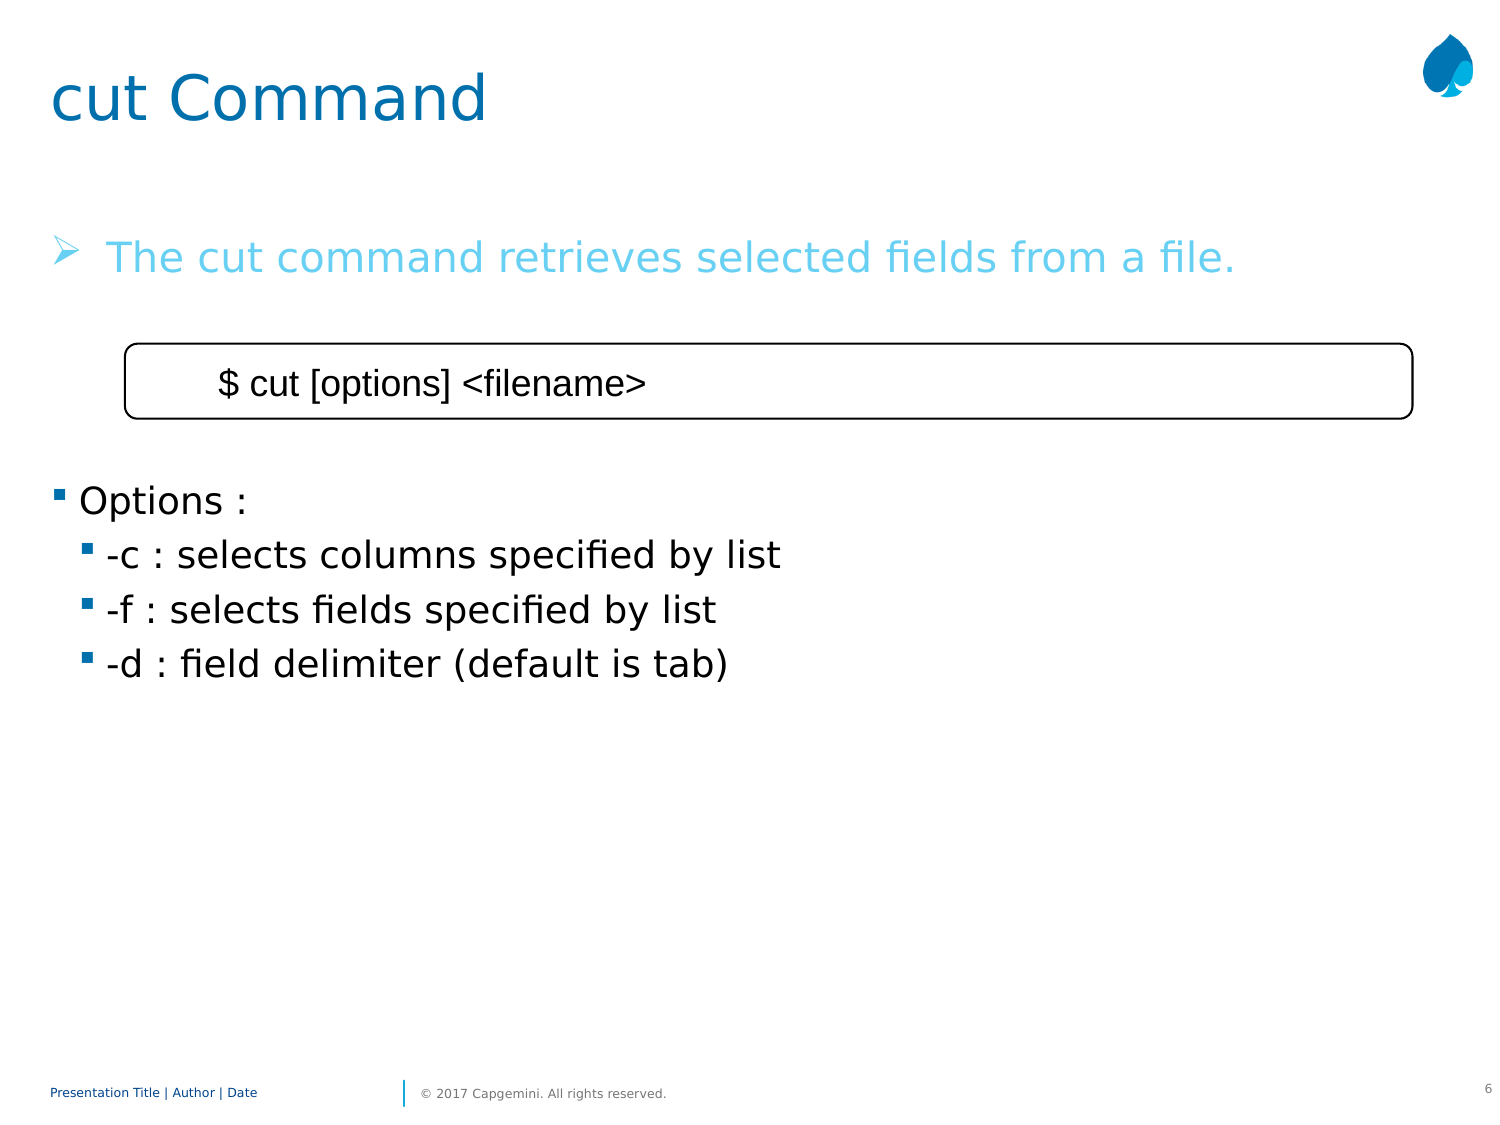

# cut Command
The cut command retrieves selected fields from a file.

Options :
-c : selects columns specified by list
-f : selects fields specified by list
-d : field delimiter (default is tab)
$ cut [options] <filename>